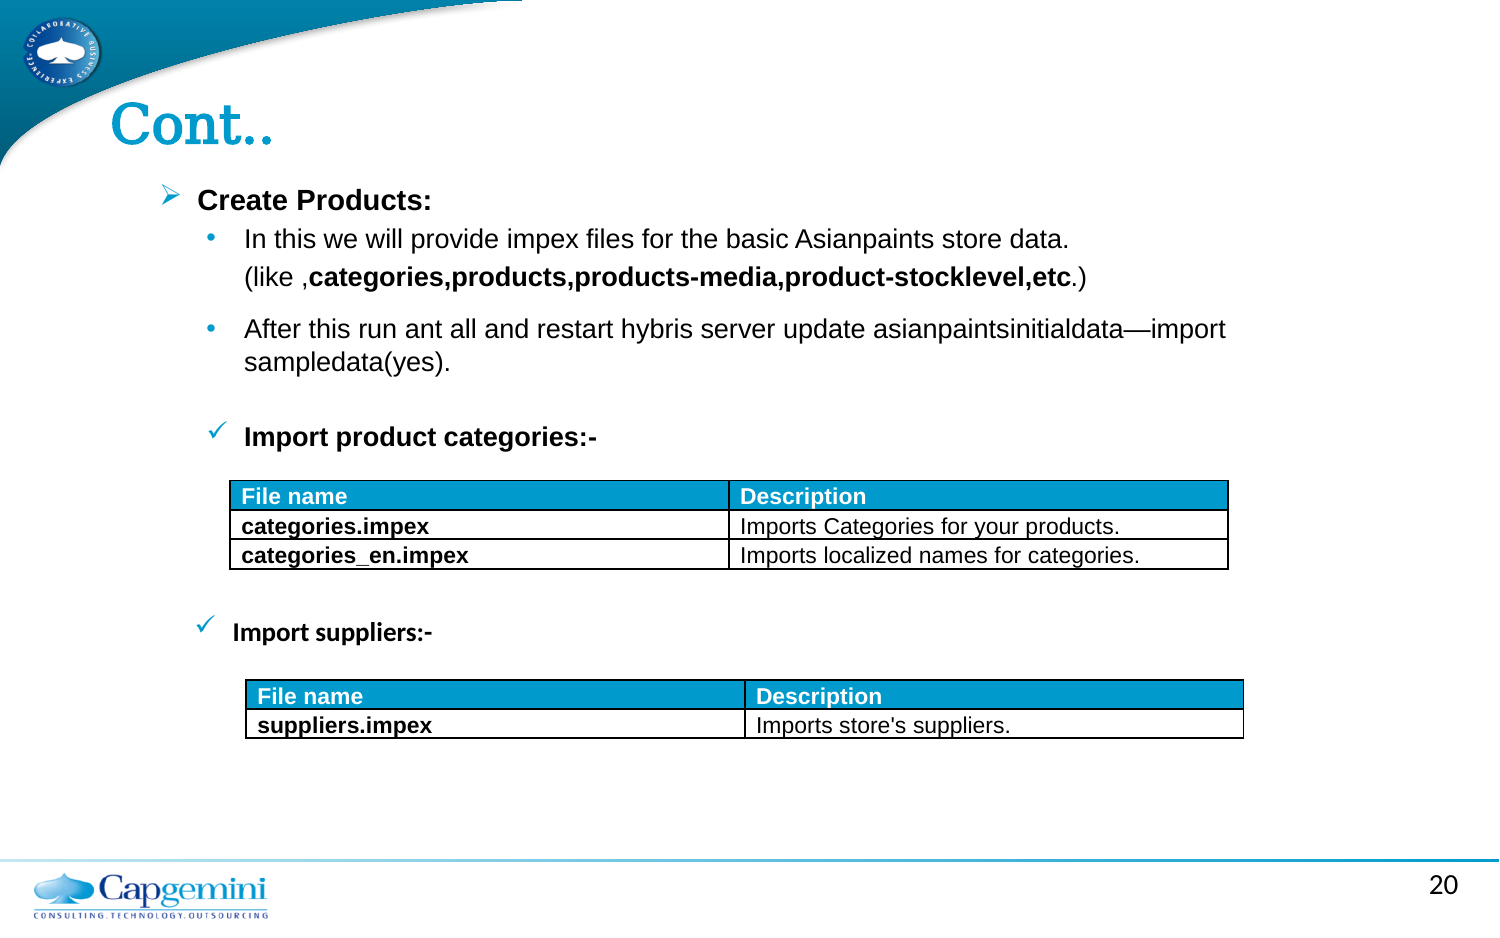

# Cont..
Create Products:
In this we will provide impex files for the basic Asianpaints store data.
	(like ,categories,products,products-media,product-stocklevel,etc.)

After this run ant all and restart hybris server update asianpaintsinitialdata—import sampledata(yes).

Import product categories:-
| File name | Description |
| --- | --- |
| categories.impex | Imports Categories for your products. |
| categories\_en.impex | Imports localized names for categories. |
Import suppliers:-

| File name | Description |
| --- | --- |
| suppliers.impex | Imports store's suppliers. |
20